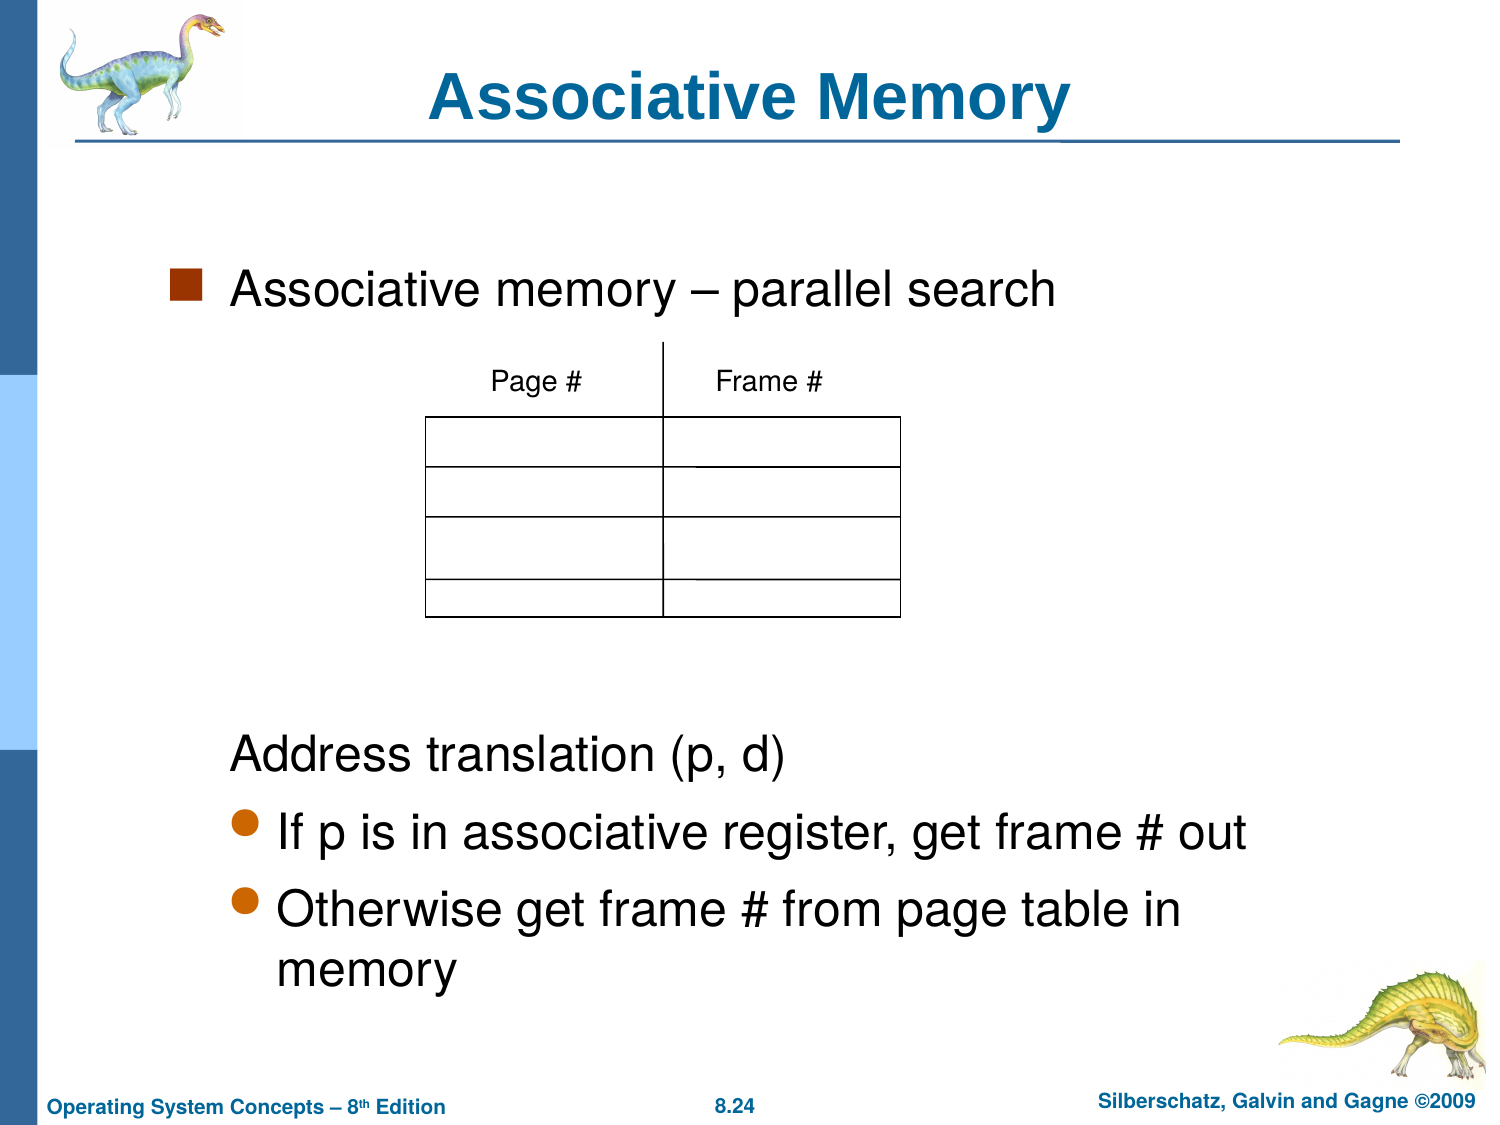

# Associative Memory
Associative memory – parallel search

	Address translation (p, d)
If p is in associative register, get frame # out
Otherwise get frame # from page table in memory

Page #
Frame #